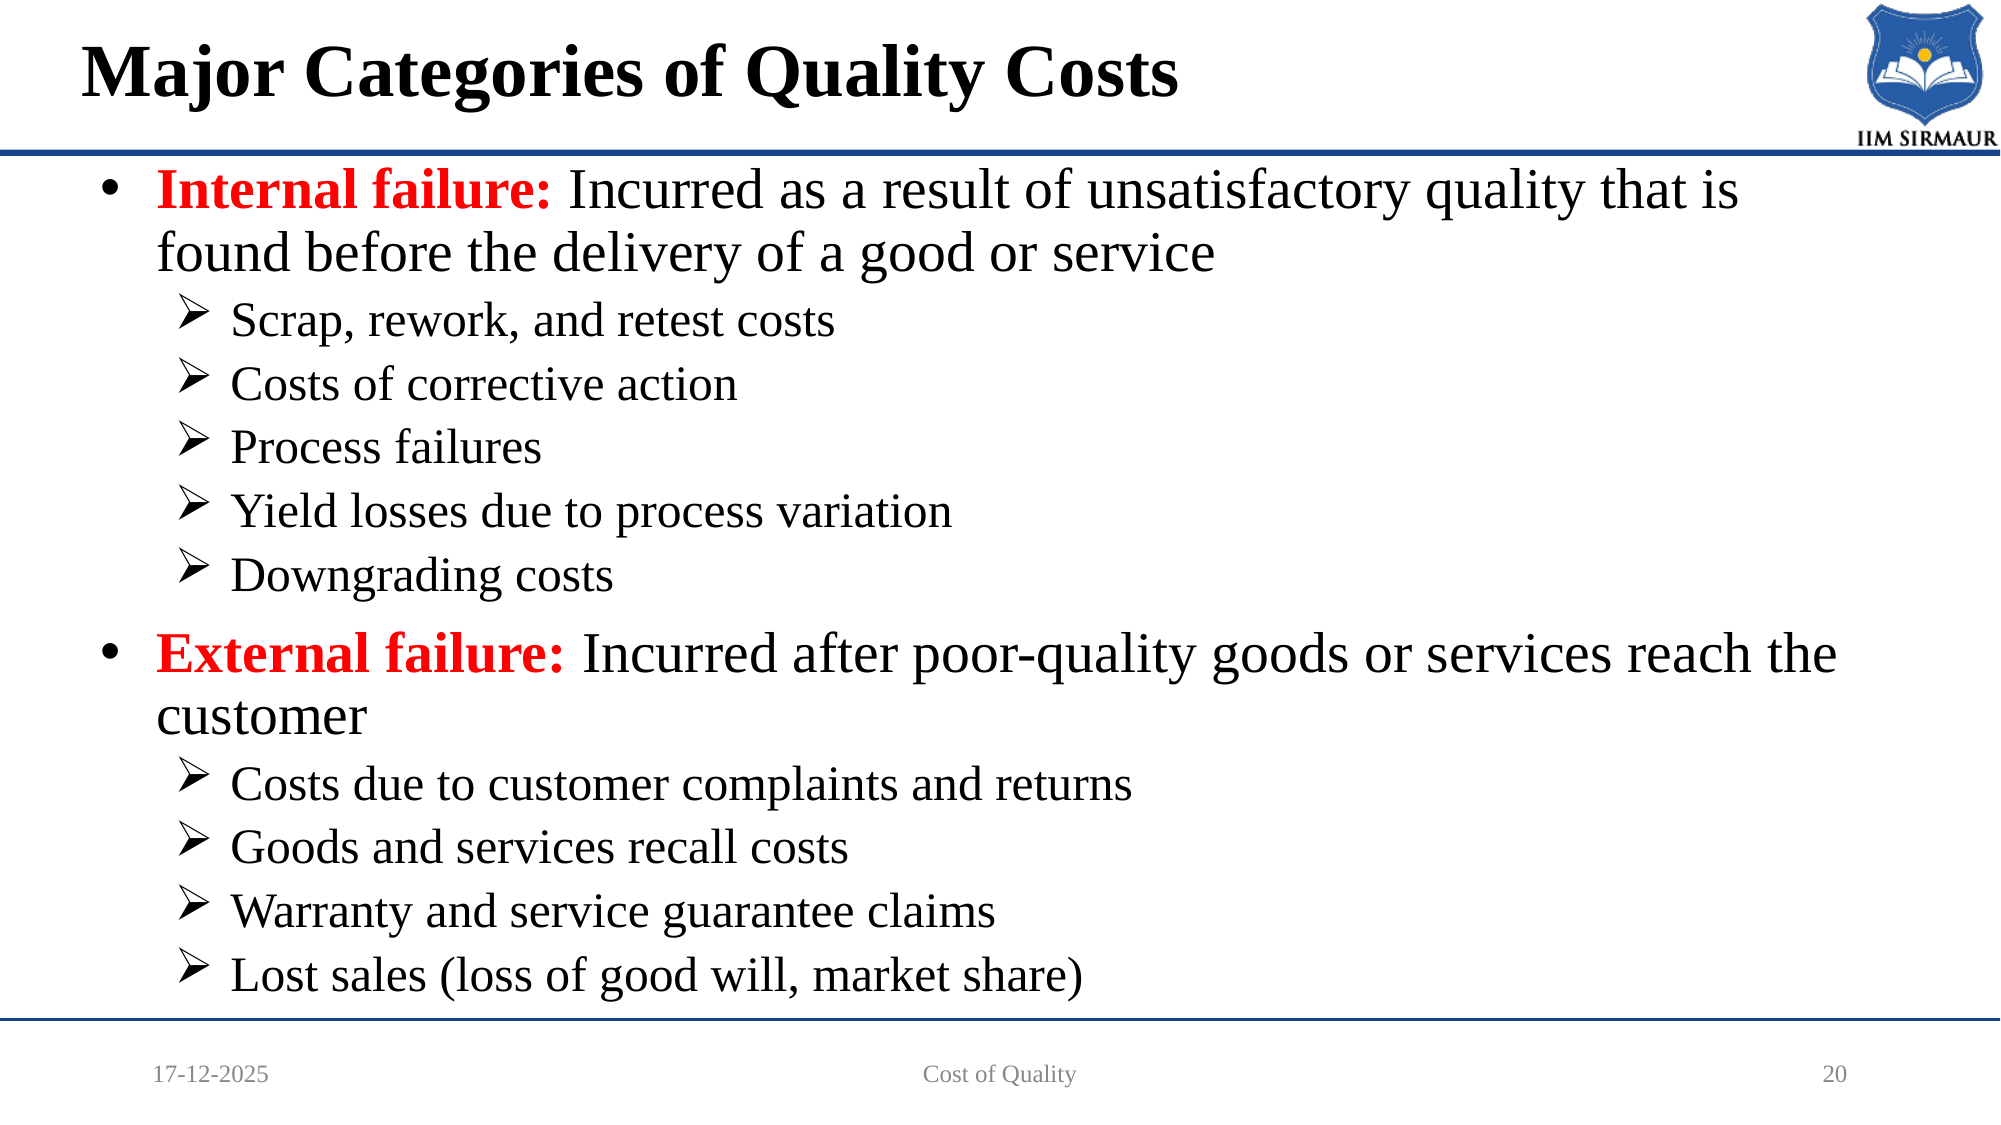

# Major Categories of Quality Costs
Internal failure: Incurred as a result of unsatisfactory quality that is found before the delivery of a good or service
Scrap, rework, and retest costs
Costs of corrective action
Process failures
Yield losses due to process variation
Downgrading costs
External failure: Incurred after poor-quality goods or services reach the customer
Costs due to customer complaints and returns
Goods and services recall costs
Warranty and service guarantee claims
Lost sales (loss of good will, market share)

17-12-2025
Cost of Quality
20